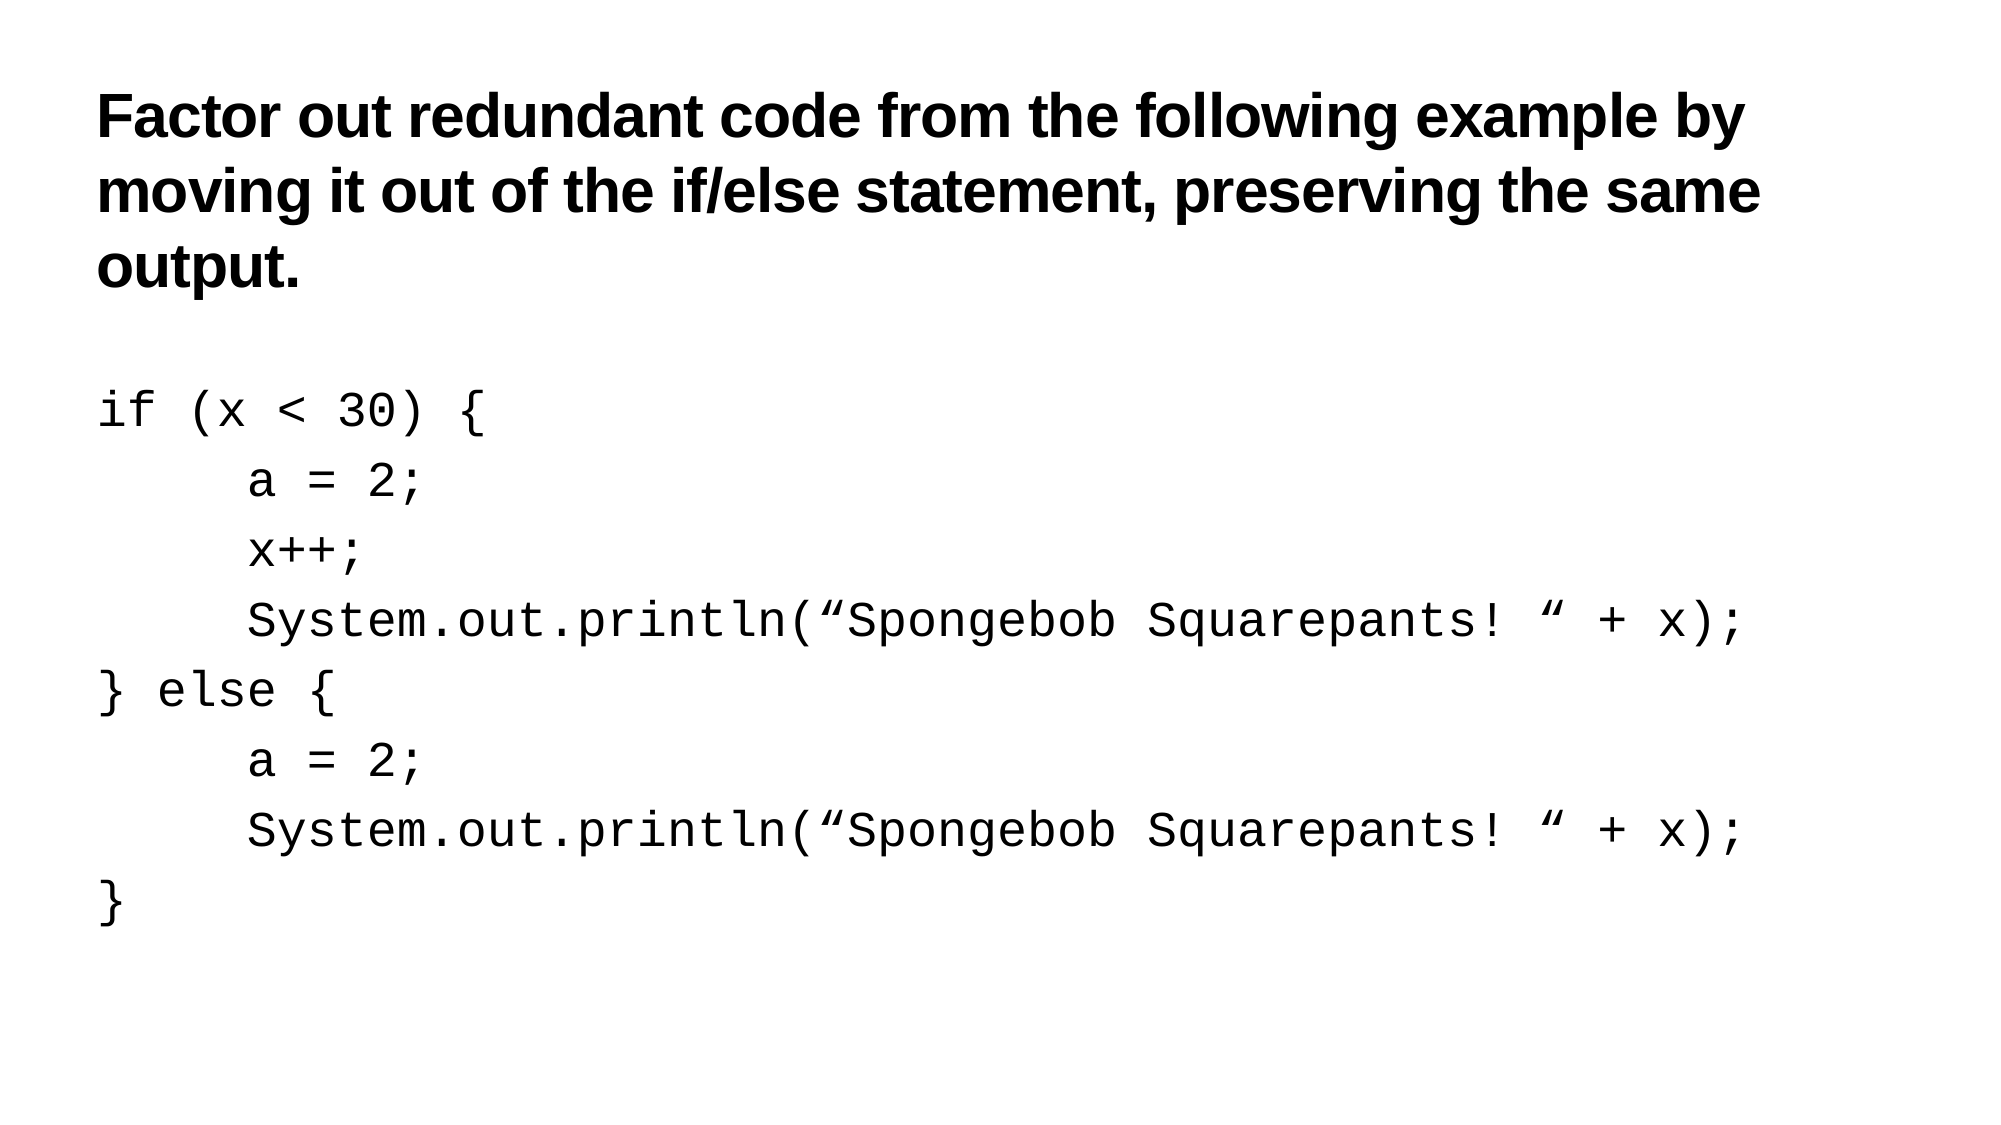

# Factor out redundant code from the following example by moving it out of the if/else statement, preserving the same output.
if (x < 30) {
	a = 2;
	x++;
	System.out.println(“Spongebob Squarepants! “ + x);
} else {
	a = 2;
	System.out.println(“Spongebob Squarepants! “ + x);
}